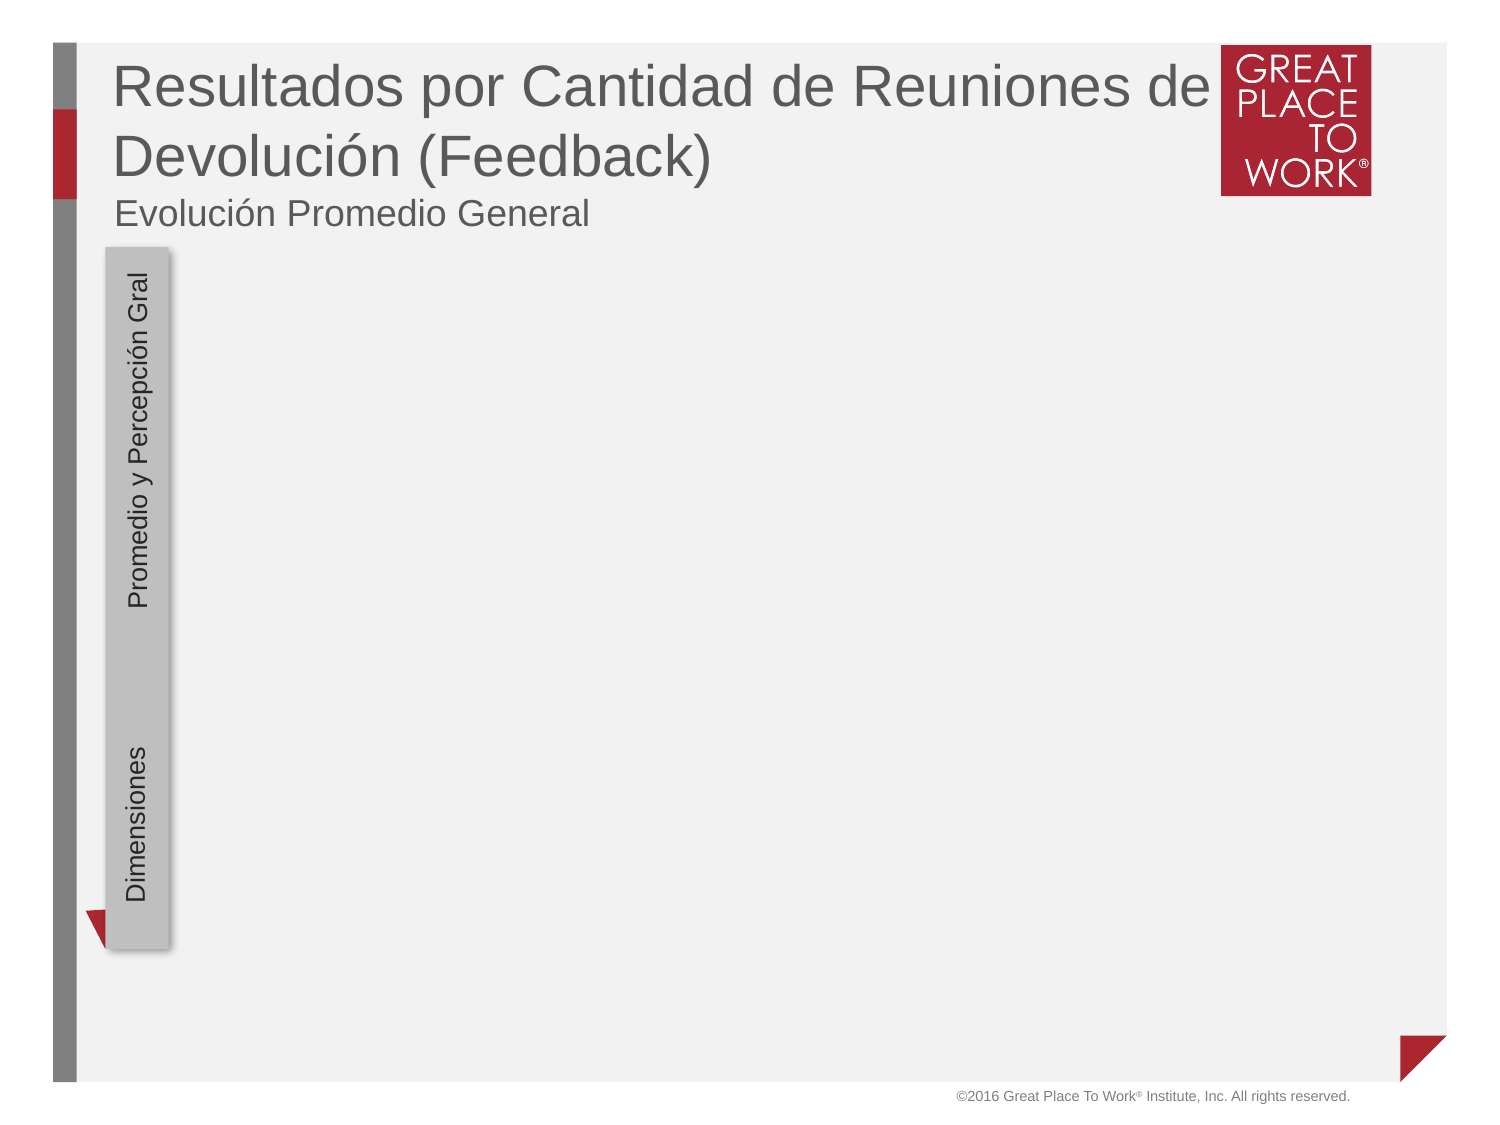

# Resultados por Cantidad de Reuniones de Devolución (Feedback)
Evolución Promedio General

Promedio y Percepción Gral
Dimensiones